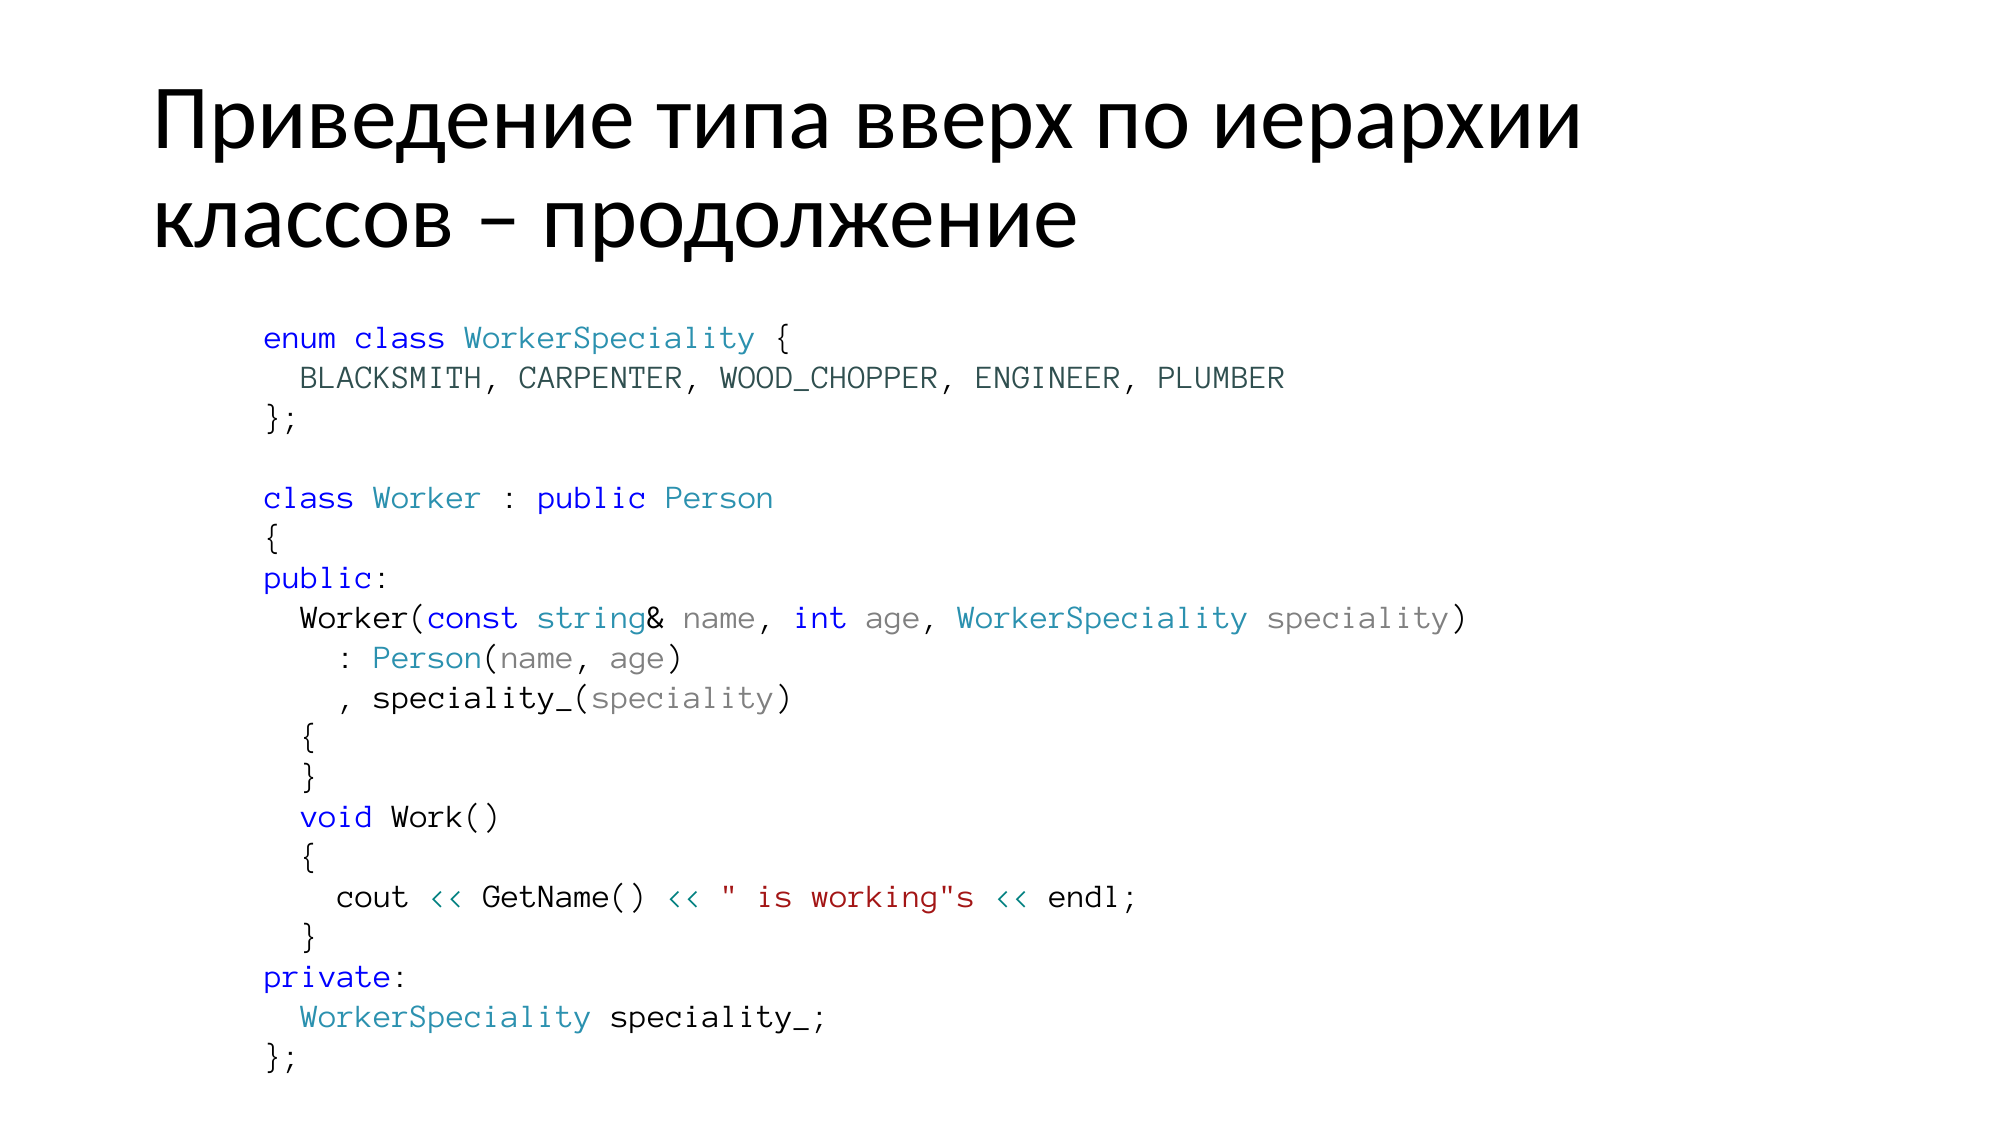

# Приведение типа вверх по иерархии классов – продолжение
enum class WorkerSpeciality {
  BLACKSMITH, CARPENTER, WOOD_CHOPPER, ENGINEER, PLUMBER
};

class Worker : public Person
{
public:
  Worker(const string& name, int age, WorkerSpeciality speciality)
    : Person(name, age)
    , speciality_(speciality)
  {
  }
  void Work()
  {
    cout << GetName() << " is working"s << endl;
  }
private:
  WorkerSpeciality speciality_;
};